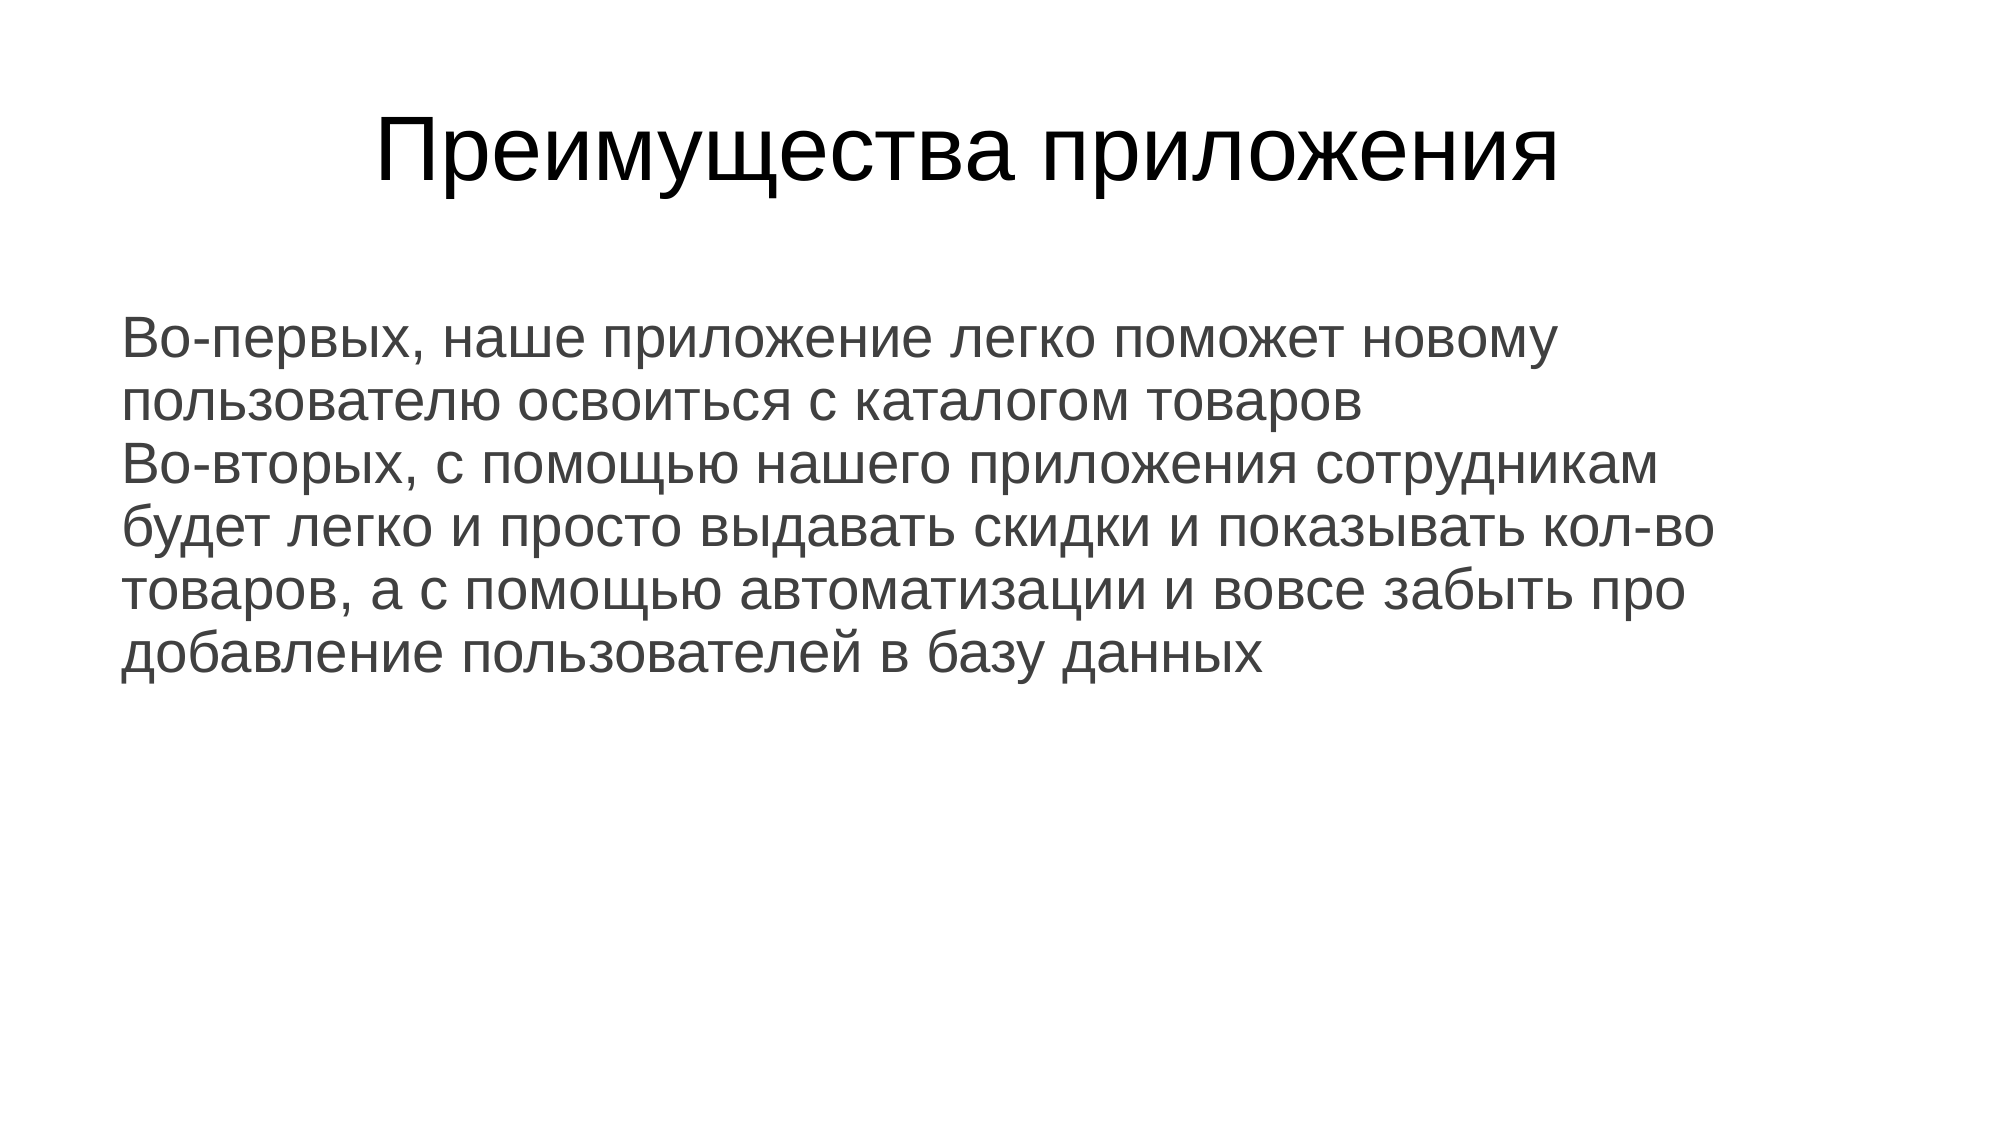

# Преимущества приложения
Во-первых, наше приложение легко поможет новому пользователю освоиться с каталогом товаров
Во-вторых, с помощью нашего приложения сотрудникам будет легко и просто выдавать скидки и показывать кол-во товаров, а с помощью автоматизации и вовсе забыть про добавление пользователей в базу данных